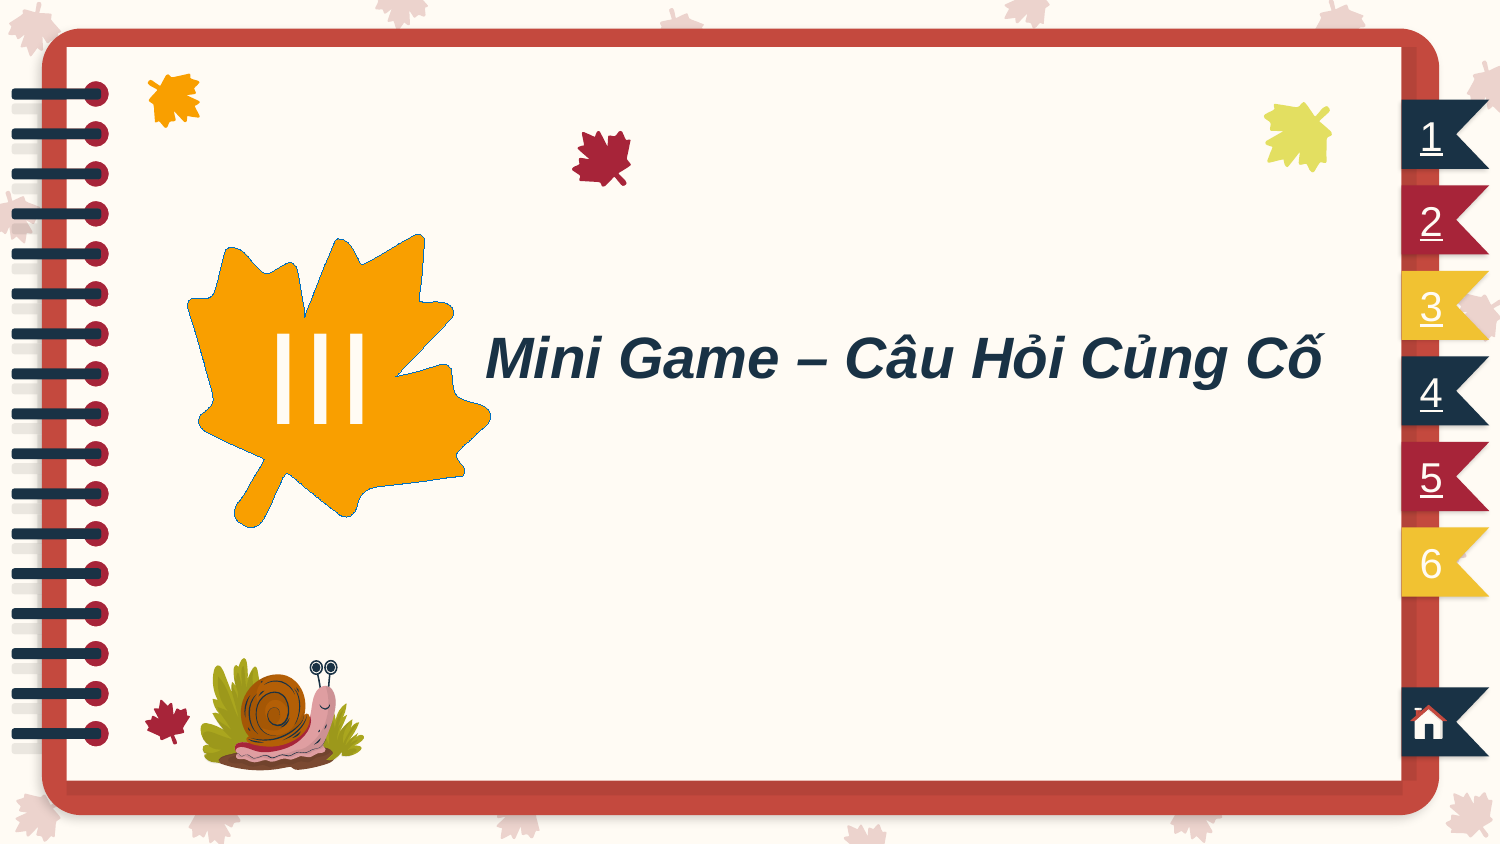

1

2

3

# III
Mini Game – Câu Hỏi Củng Cố
4

5

6